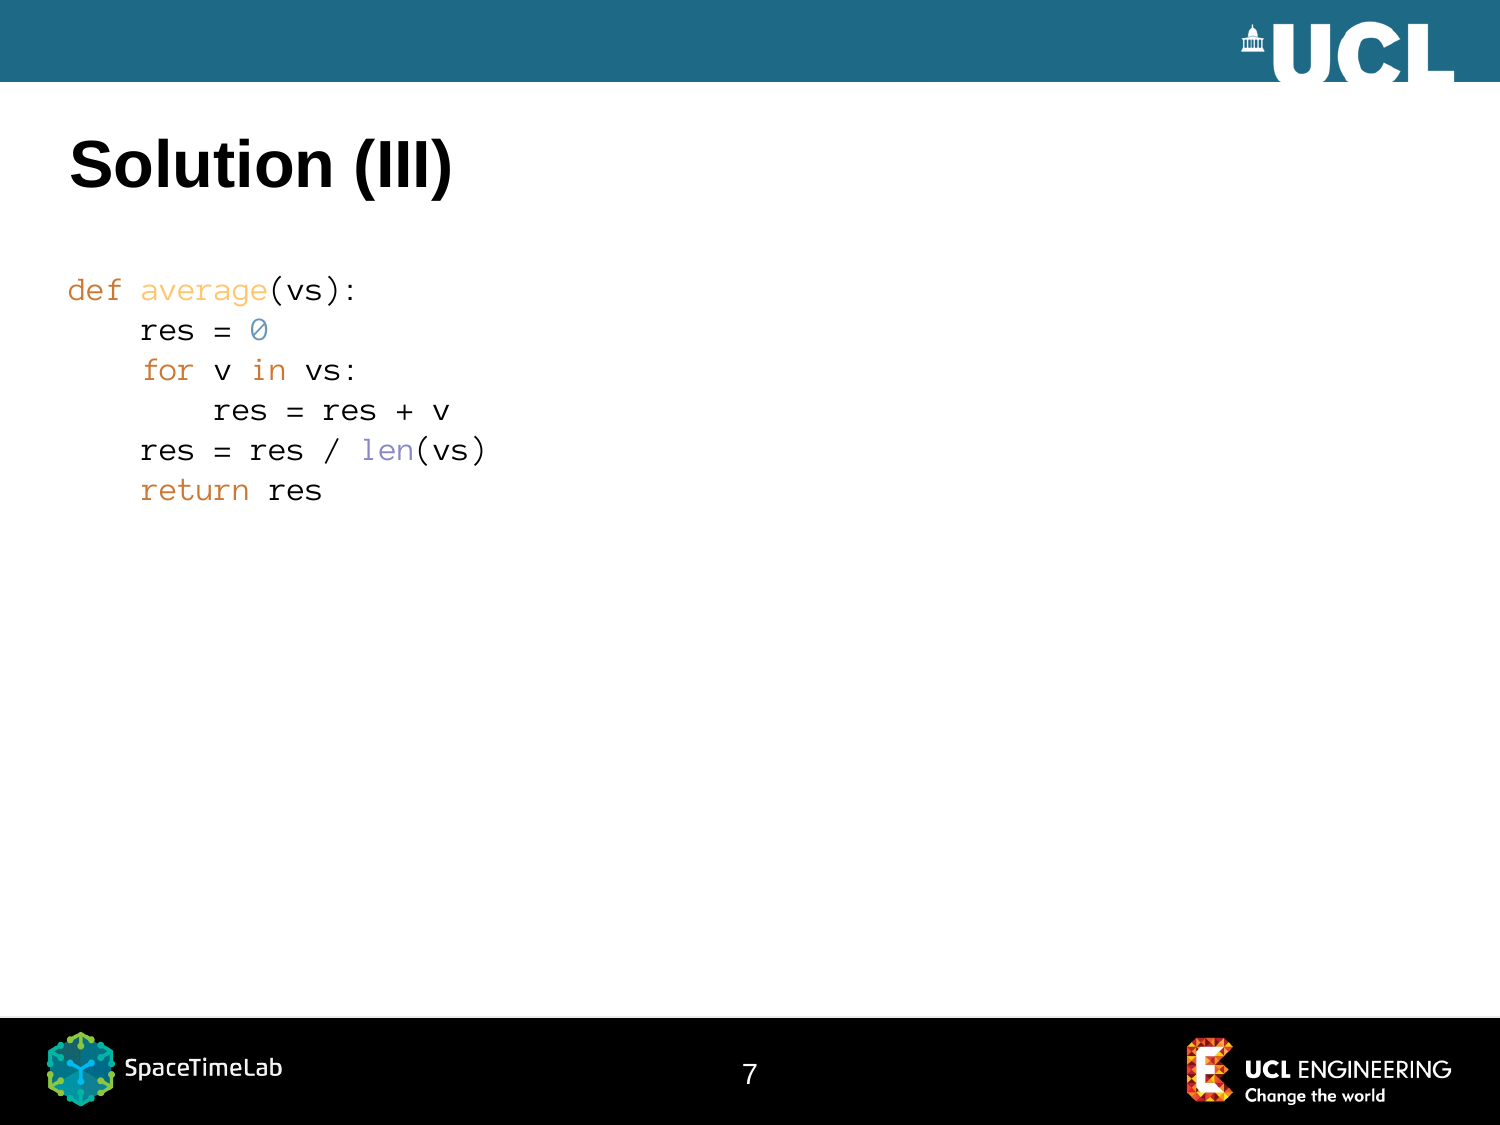

# Solution (III)
def average(vs):
    res = 0
    for v in vs:
        res = res + v
    res = res / len(vs)
    return res
8